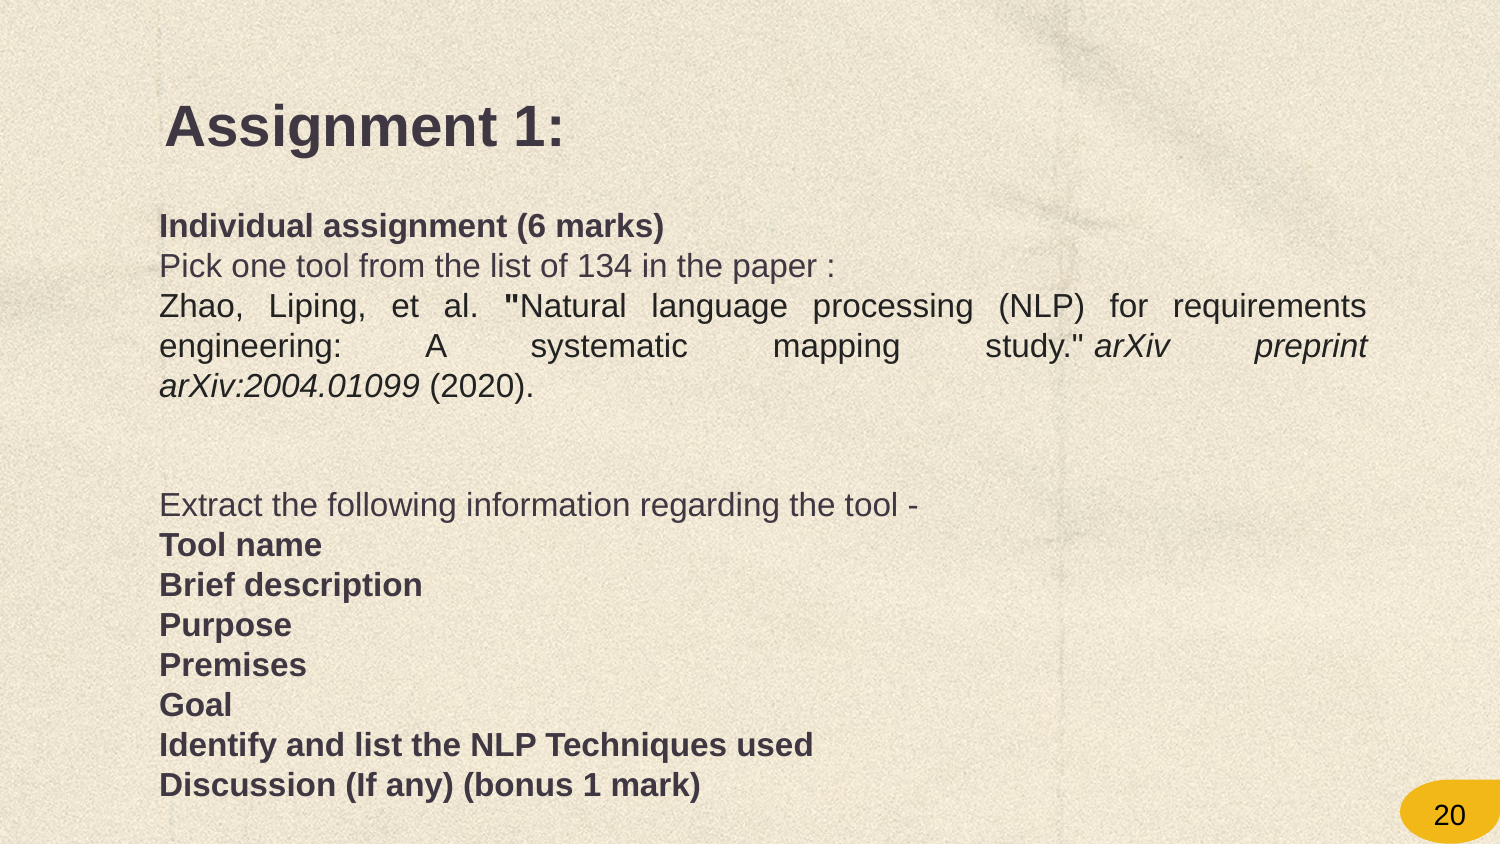

# Assignment 1:
Individual assignment (6 marks)
Pick one tool from the list of 134 in the paper :
Zhao, Liping, et al. "Natural language processing (NLP) for requirements engineering: A systematic mapping study." arXiv preprint arXiv:2004.01099 (2020).

Extract the following information regarding the tool -
Tool name
Brief description
Purpose
Premises
Goal
Identify and list the NLP Techniques used
Discussion (If any) (bonus 1 mark)

20